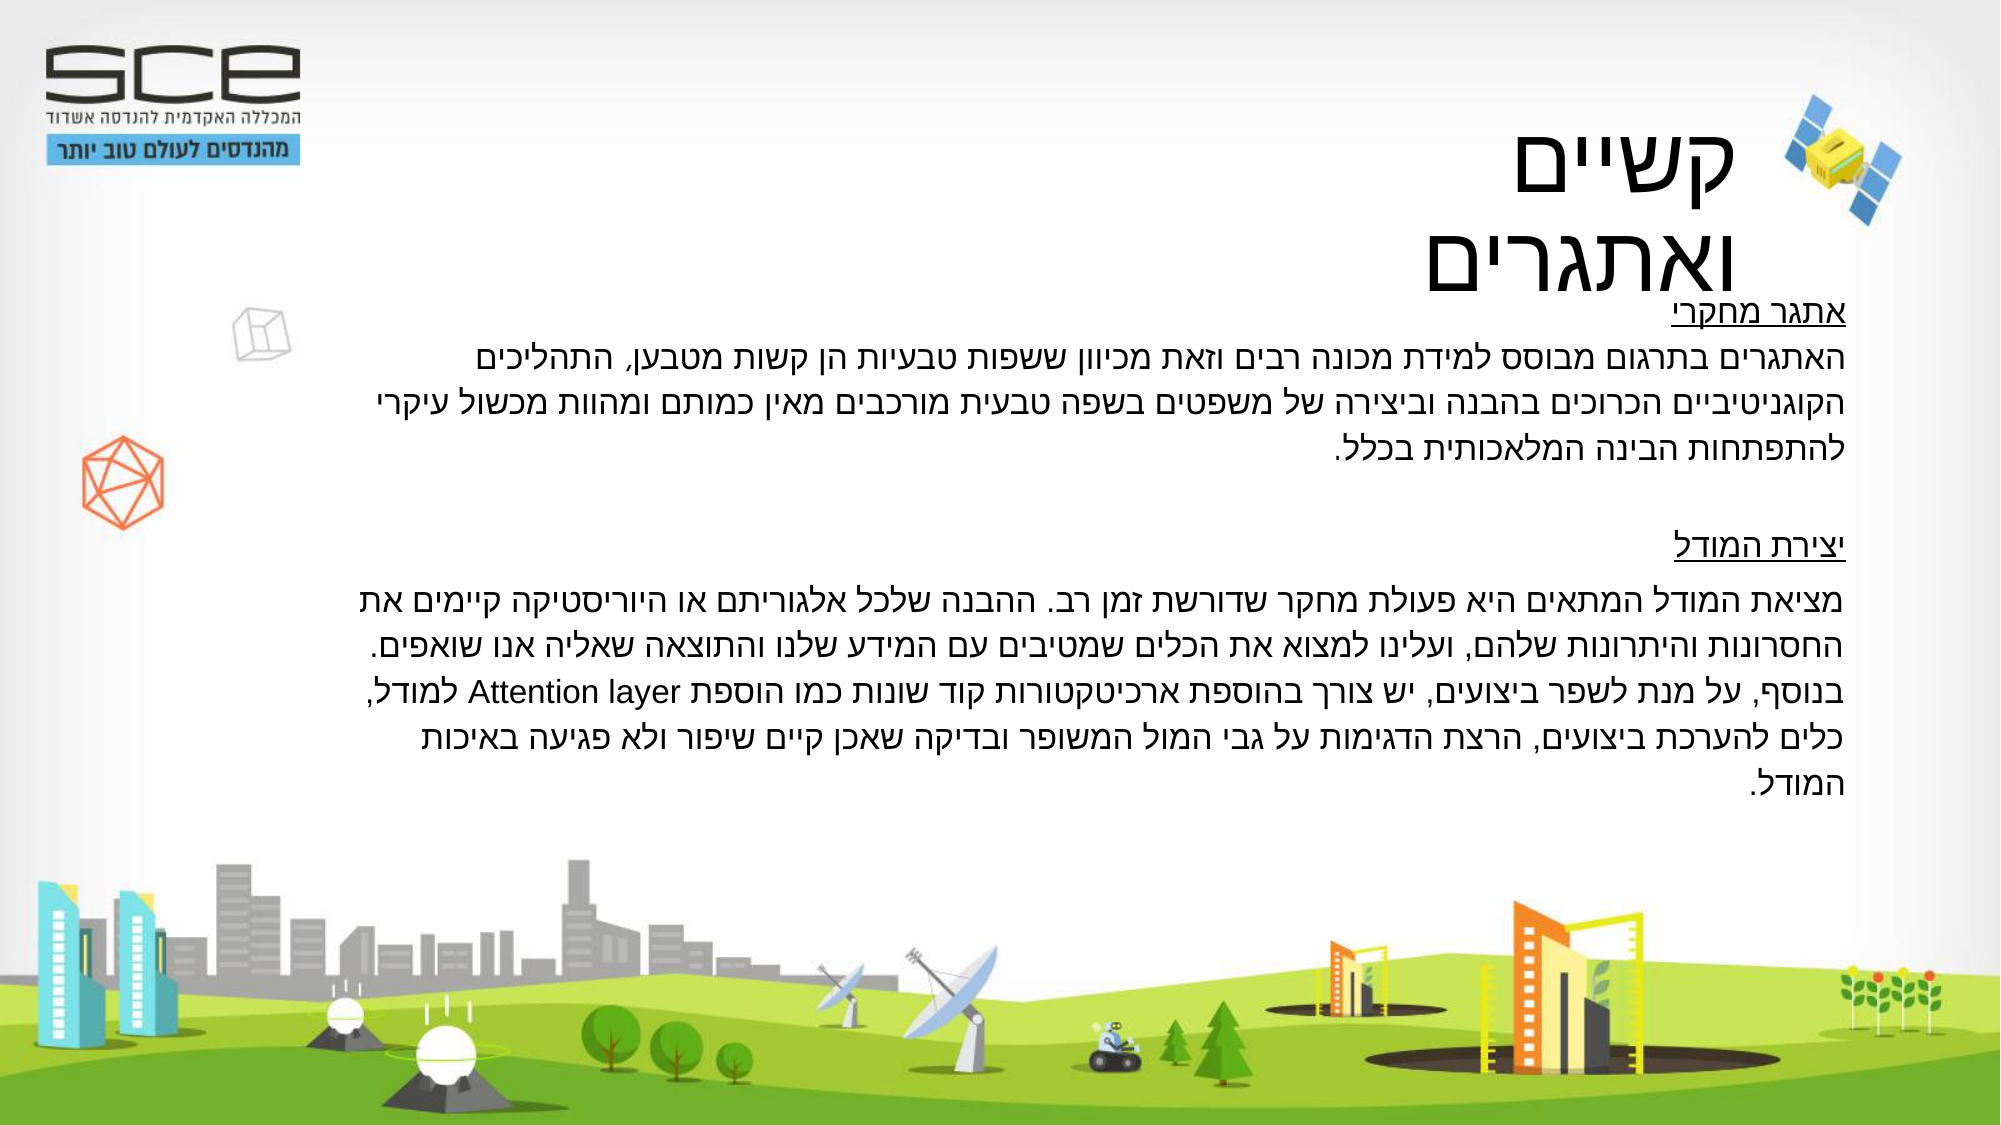

# קשיים ואתגרים
אתגר מחקרי
האתגרים בתרגום מבוסס למידת מכונה רבים וזאת מכיוון ששפות טבעיות הן קשות מטבען, התהליכים הקוגניטיביים הכרוכים בהבנה וביצירה של משפטים בשפה טבעית מורכבים מאין כמותם ומהוות מכשול עיקרי להתפתחות הבינה המלאכותית בכלל.
יצירת המודל
מציאת המודל המתאים היא פעולת מחקר שדורשת זמן רב. ההבנה שלכל אלגוריתם או היוריסטיקה קיימים את החסרונות והיתרונות שלהם, ועלינו למצוא את הכלים שמטיבים עם המידע שלנו והתוצאה שאליה אנו שואפים.
בנוסף, על מנת לשפר ביצועים, יש צורך בהוספת ארכיטקטורות קוד שונות כמו הוספת Attention layer למודל,
כלים להערכת ביצועים, הרצת הדגימות על גבי המול המשופר ובדיקה שאכן קיים שיפור ולא פגיעה באיכות המודל.